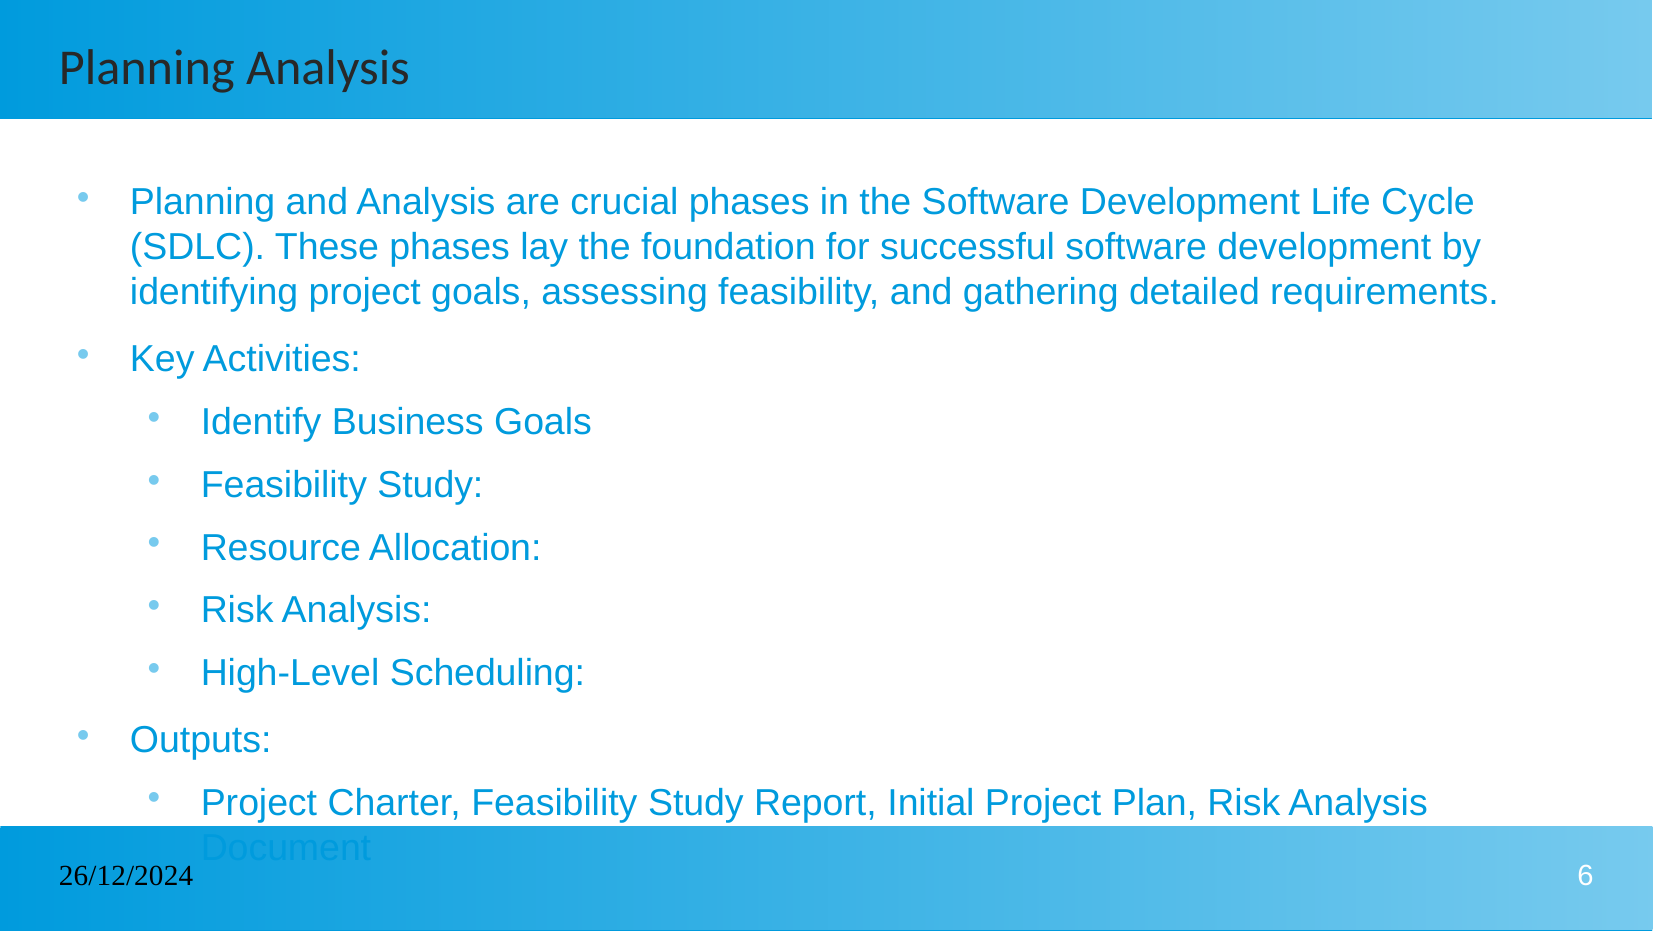

# Planning Analysis
Planning and Analysis are crucial phases in the Software Development Life Cycle (SDLC). These phases lay the foundation for successful software development by identifying project goals, assessing feasibility, and gathering detailed requirements.
Key Activities:
Identify Business Goals
Feasibility Study:
Resource Allocation:
Risk Analysis:
High-Level Scheduling:
Outputs:
Project Charter, Feasibility Study Report, Initial Project Plan, Risk Analysis Document
26/12/2024
6